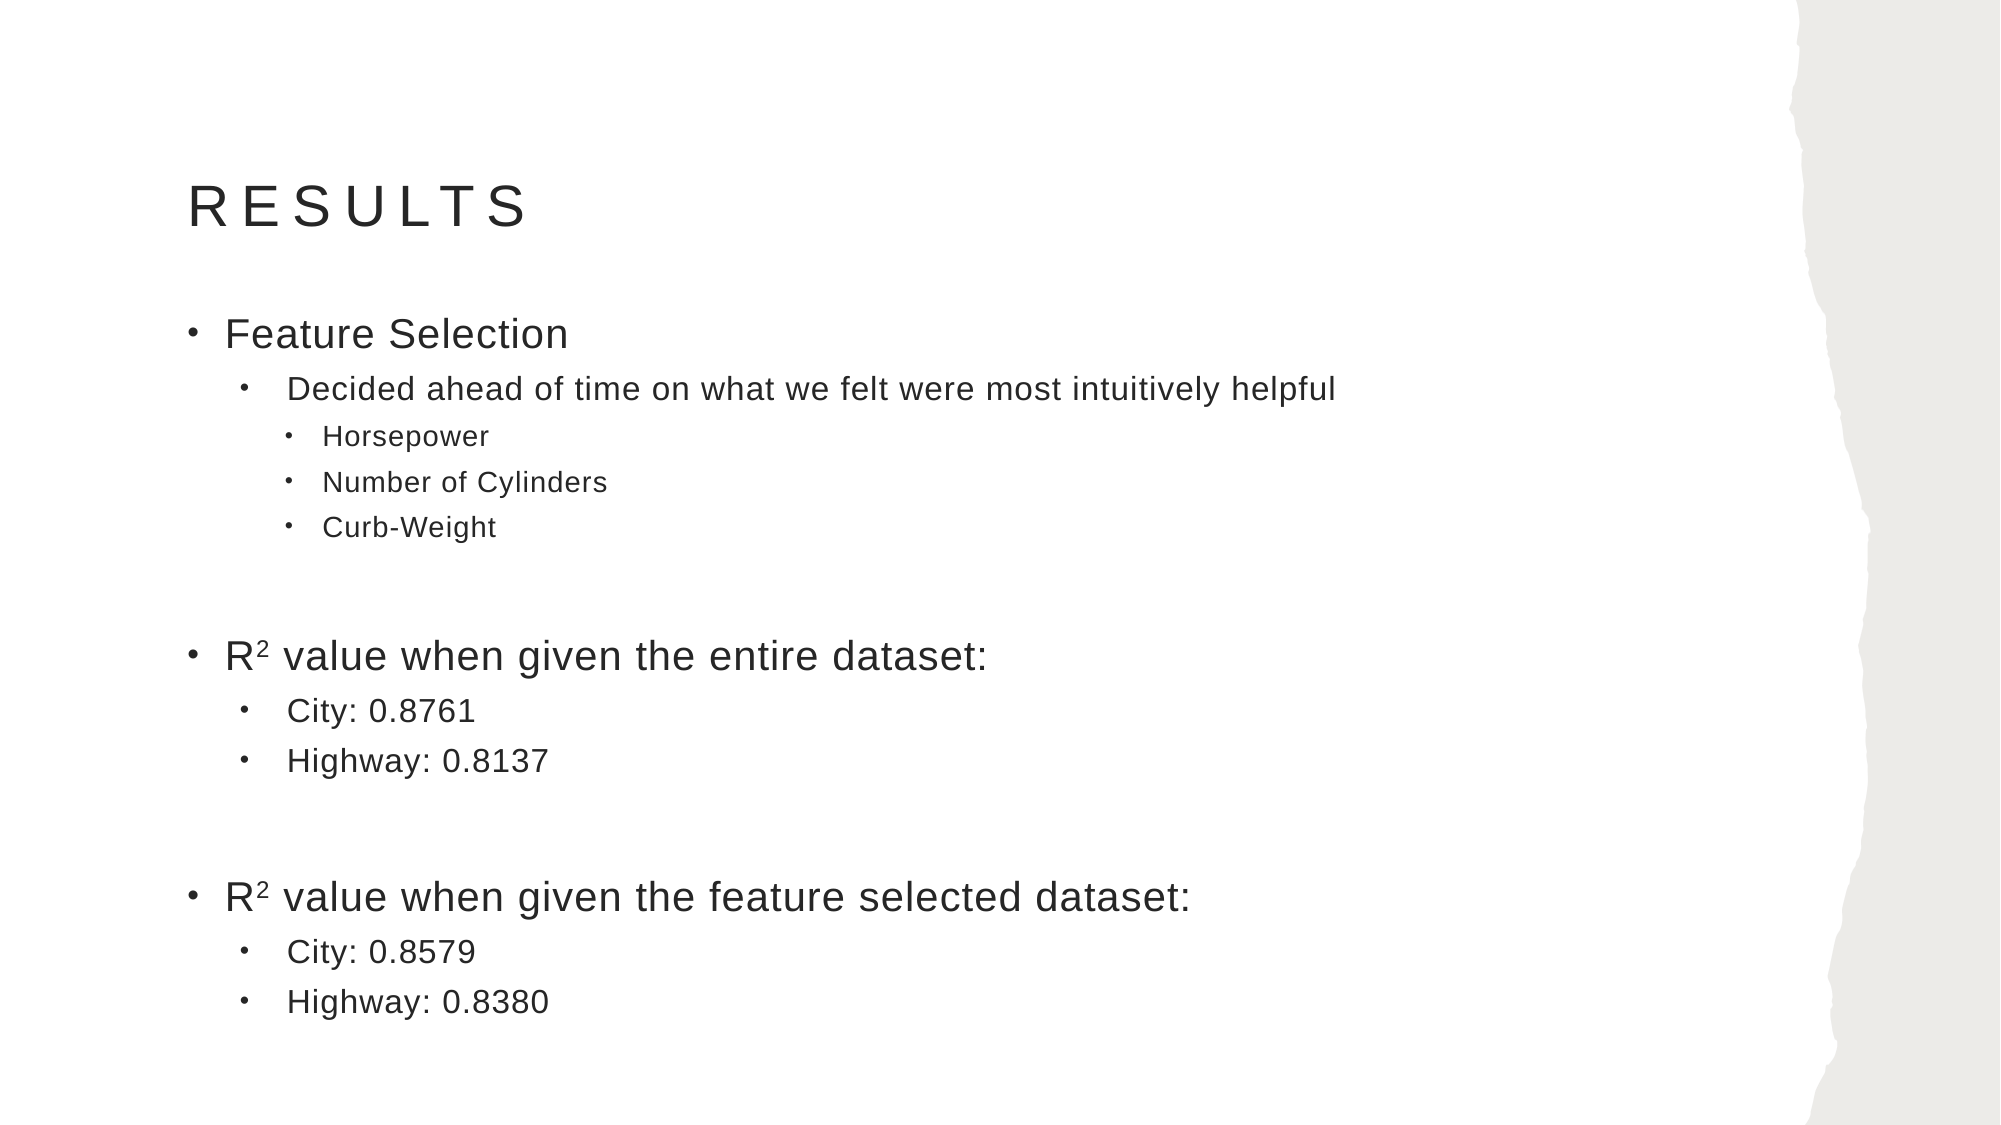

# Results
Feature Selection
Decided ahead of time on what we felt were most intuitively helpful
Horsepower
Number of Cylinders
Curb-Weight

R2 value when given the entire dataset:
City: 0.8761
Highway: 0.8137

R2 value when given the feature selected dataset:
City: 0.8579
Highway: 0.8380